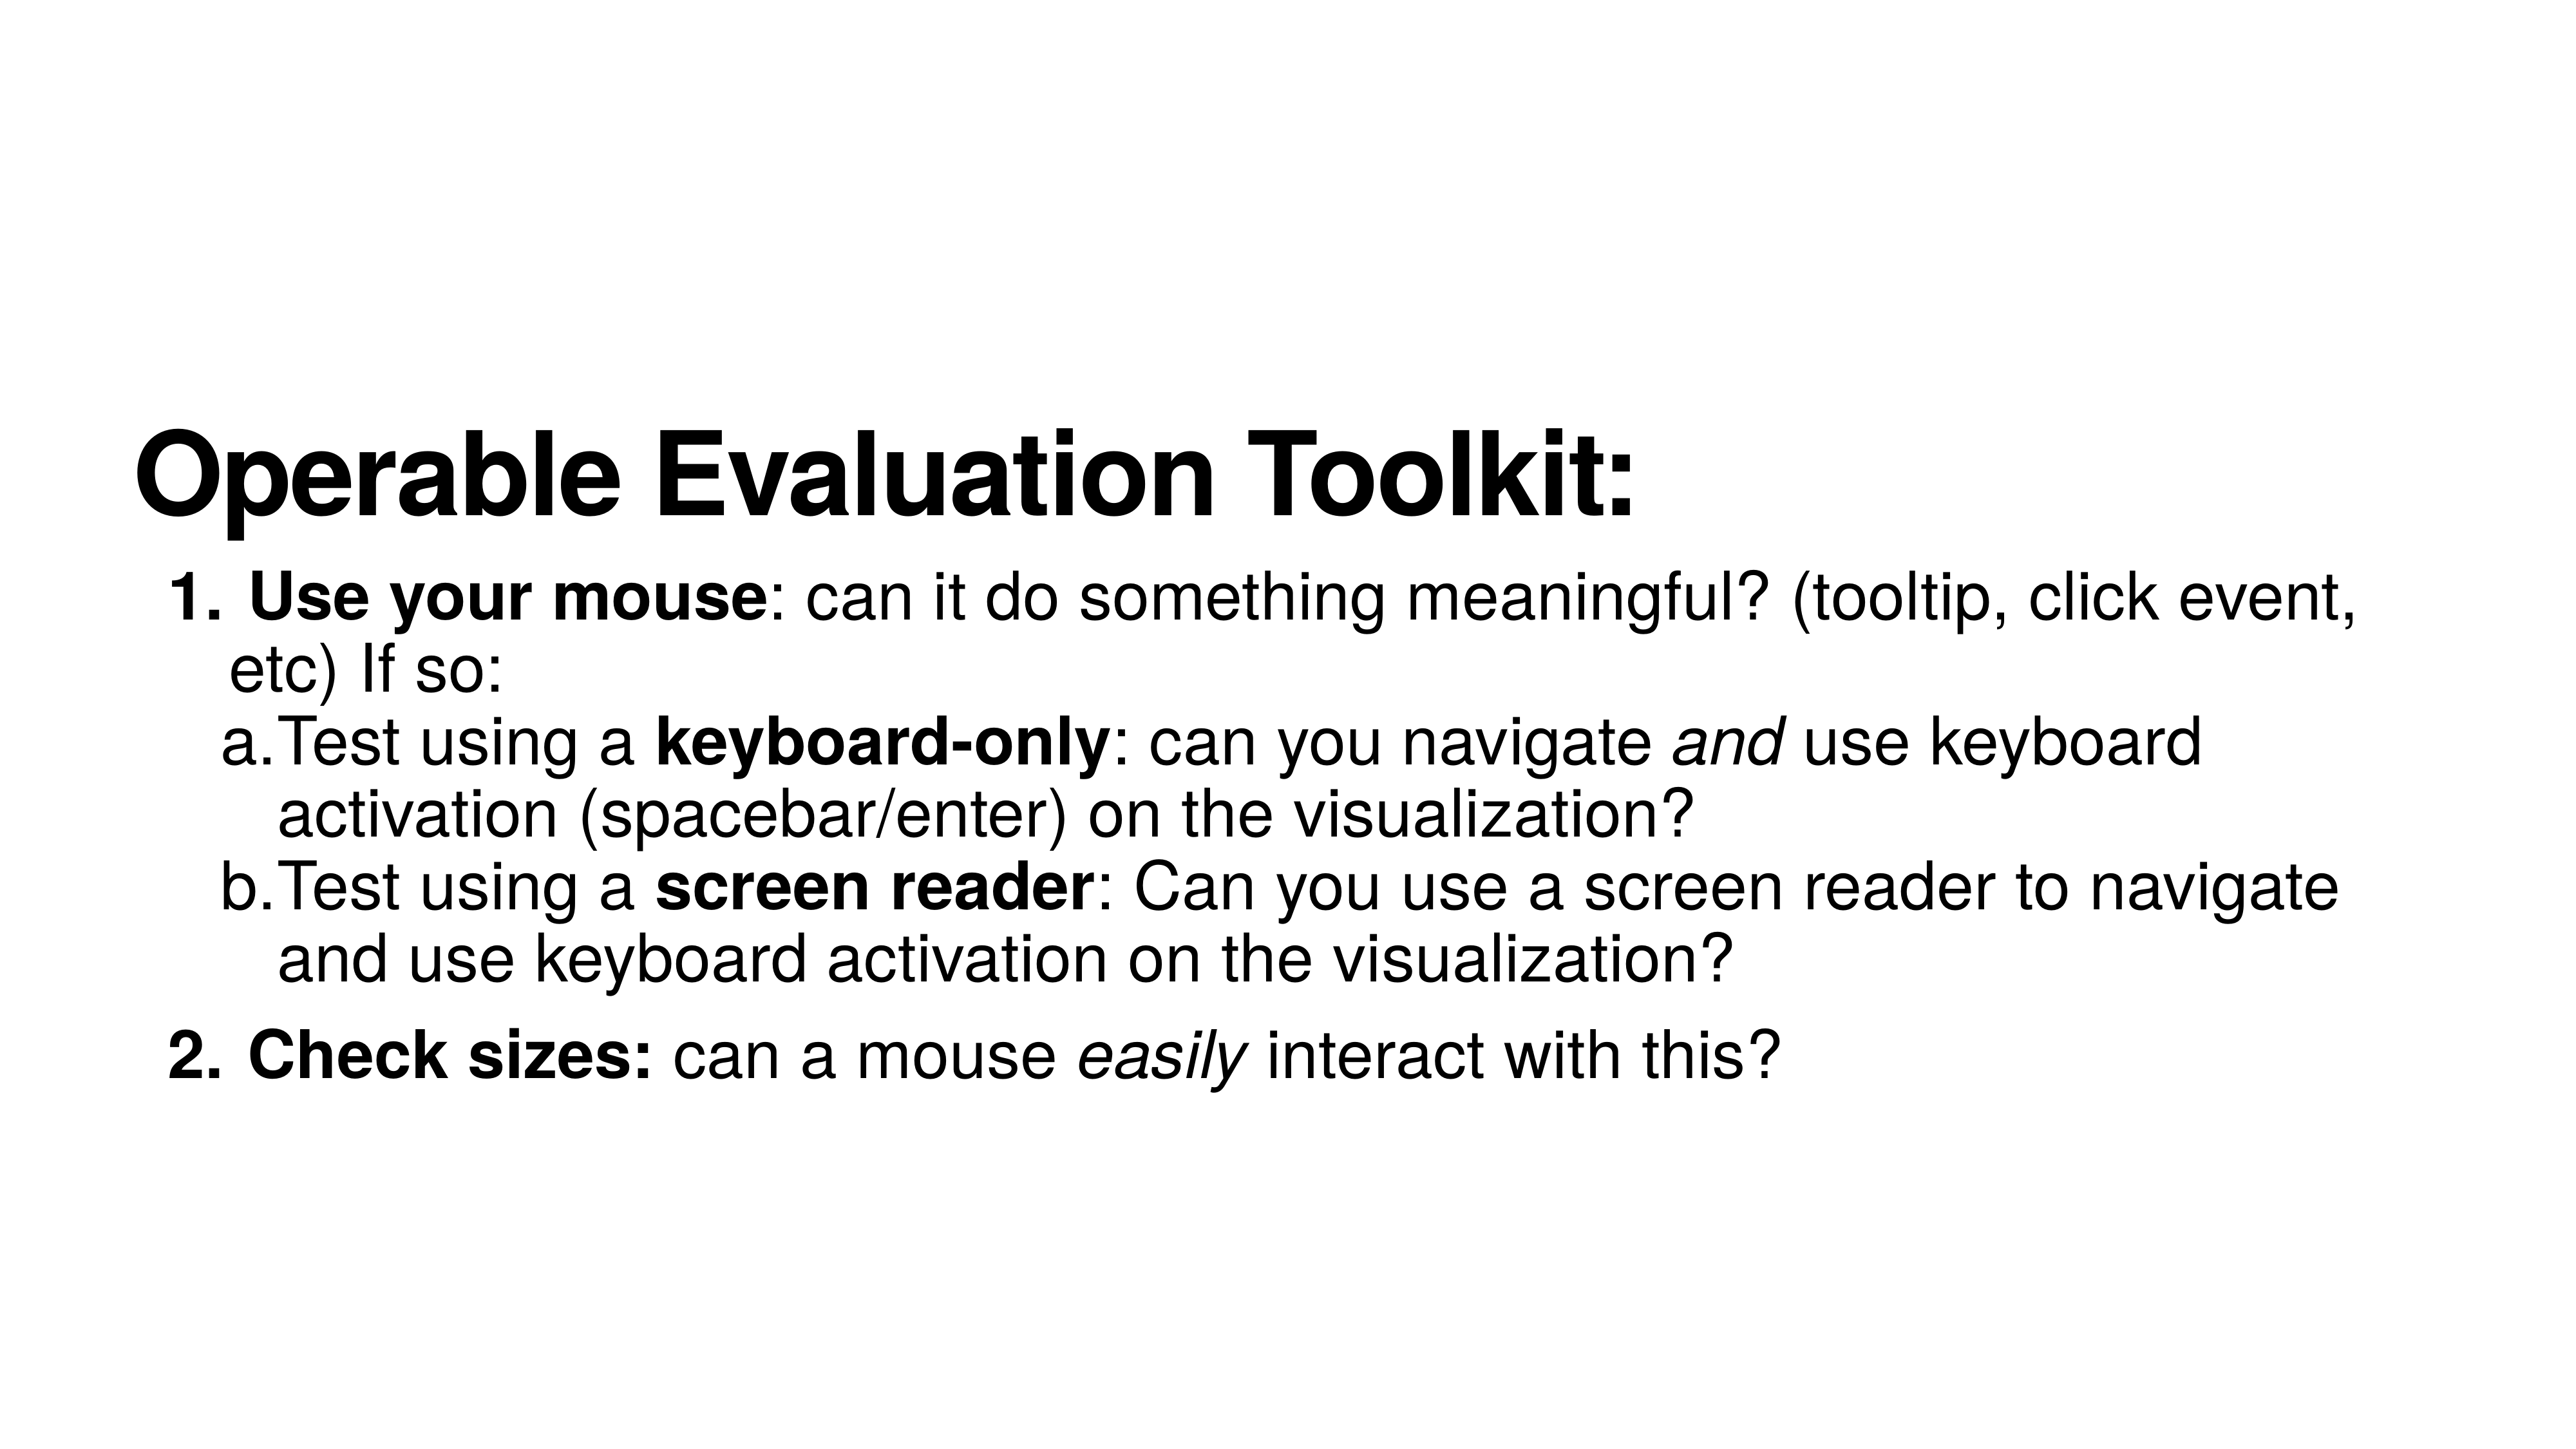

# Operable Evaluation Toolkit:
 Use your mouse: can it do something meaningful? (tooltip, click event, etc) If so:
Test using a keyboard-only: can you navigate and use keyboard activation (spacebar/enter) on the visualization?
Test using a screen reader: Can you use a screen reader to navigate and use keyboard activation on the visualization?
 Check sizes: can a mouse easily interact with this?